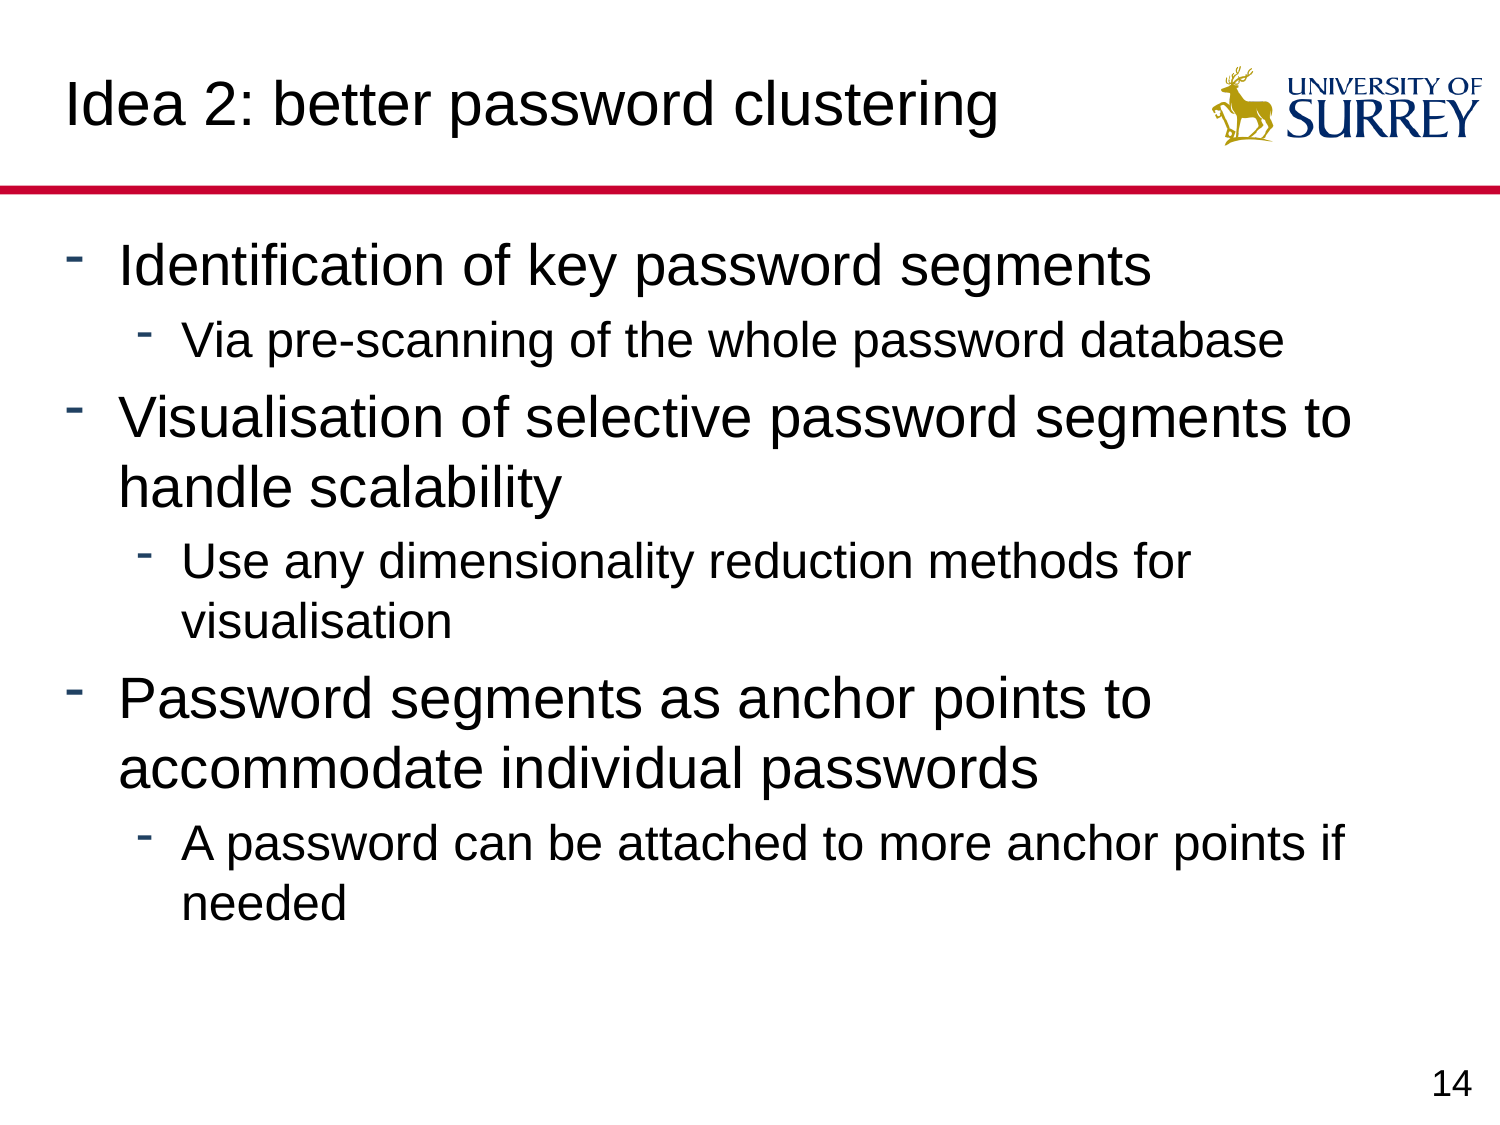

# Idea 2: better password clustering
Identification of key password segments
Via pre-scanning of the whole password database
Visualisation of selective password segments to handle scalability
Use any dimensionality reduction methods for visualisation
Password segments as anchor points to accommodate individual passwords
A password can be attached to more anchor points if needed